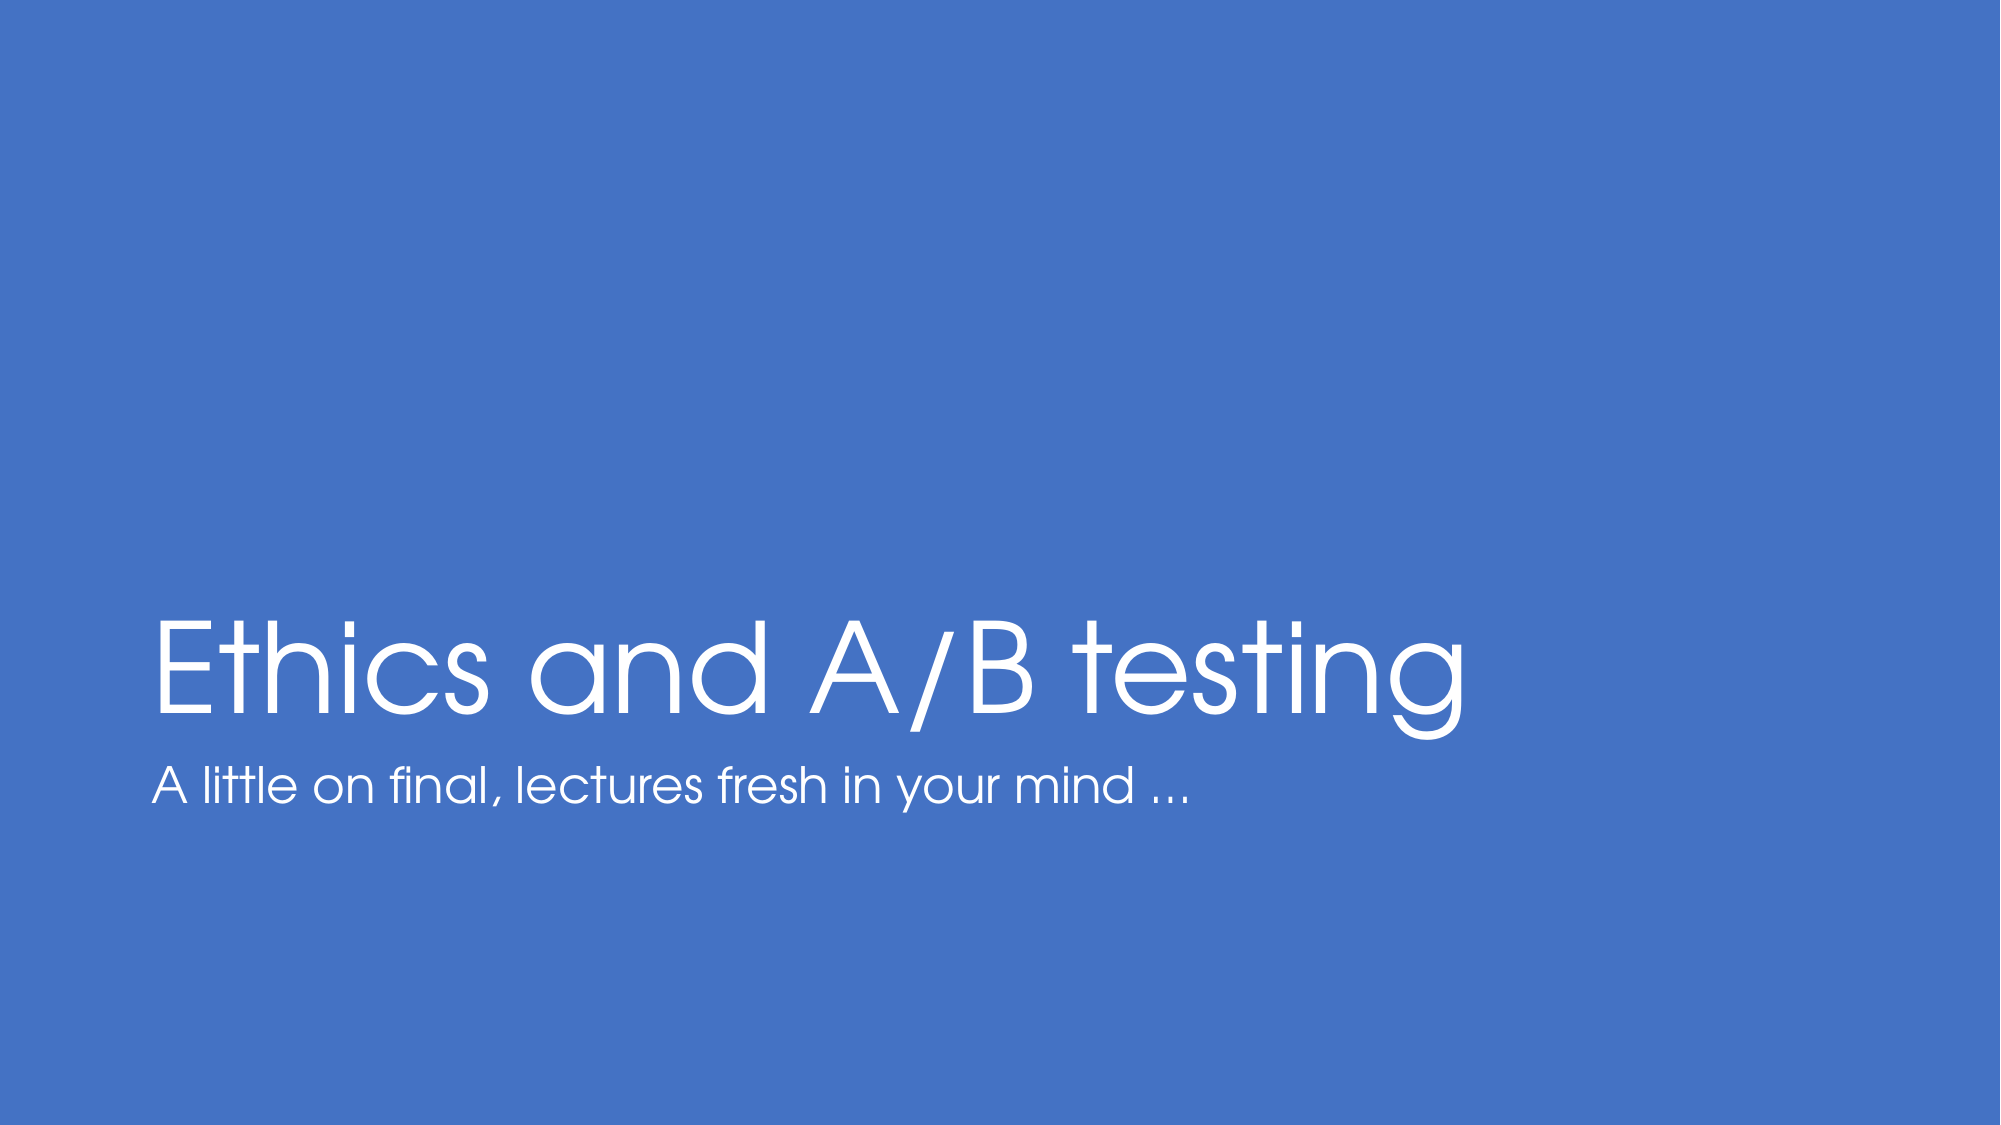

# Ethics and A/B testing
A little on final, lectures fresh in your mind …